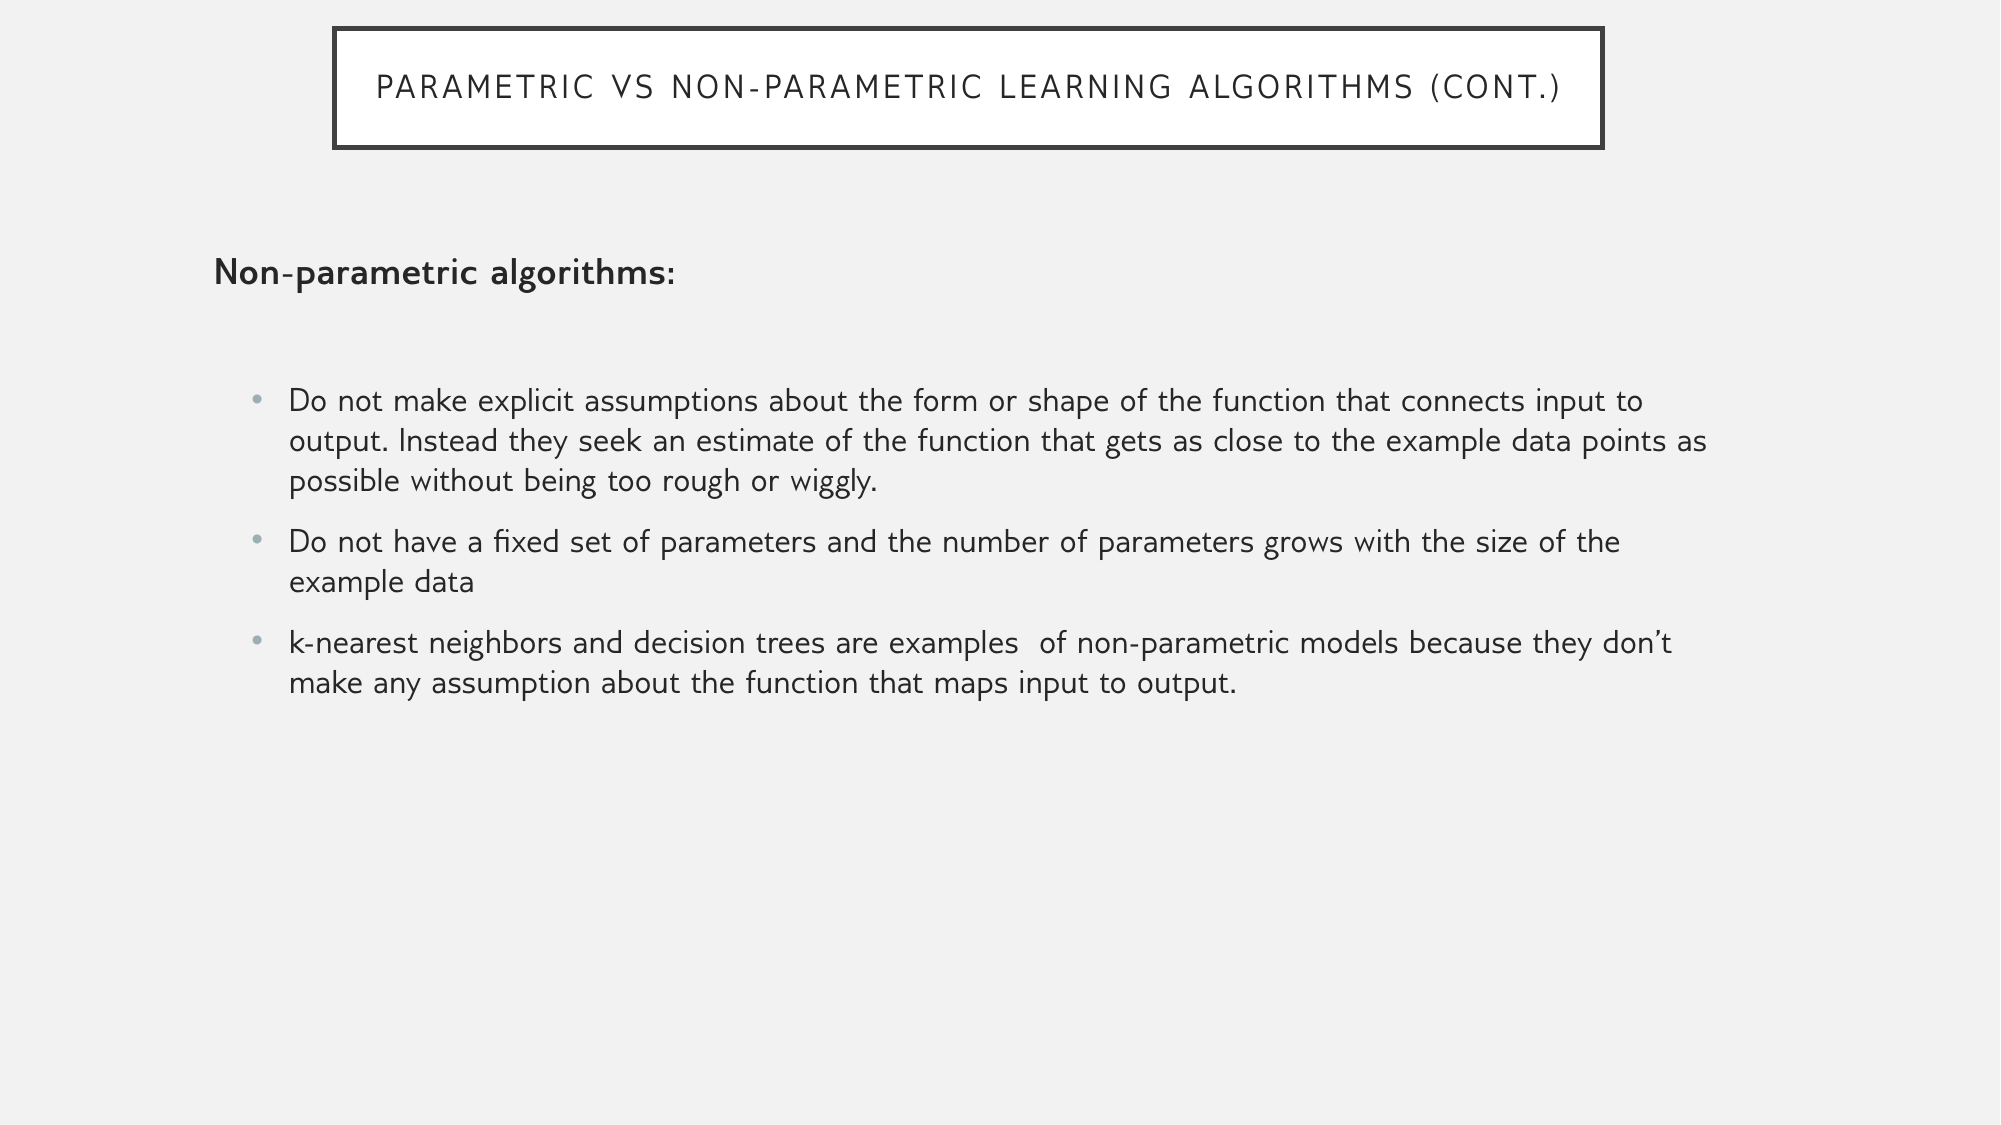

# Parametric vs Non-Parametric Learning Algorithms (Cont.)
Non-parametric algorithms:

Do not make explicit assumptions about the form or shape of the function that connects input to output. Instead they seek an estimate of the function that gets as close to the example data points as possible without being too rough or wiggly.
Do not have a fixed set of parameters and the number of parameters grows with the size of the example data
k-nearest neighbors and decision trees are examples  of non-parametric models because they don’t make any assumption about the function that maps input to output.